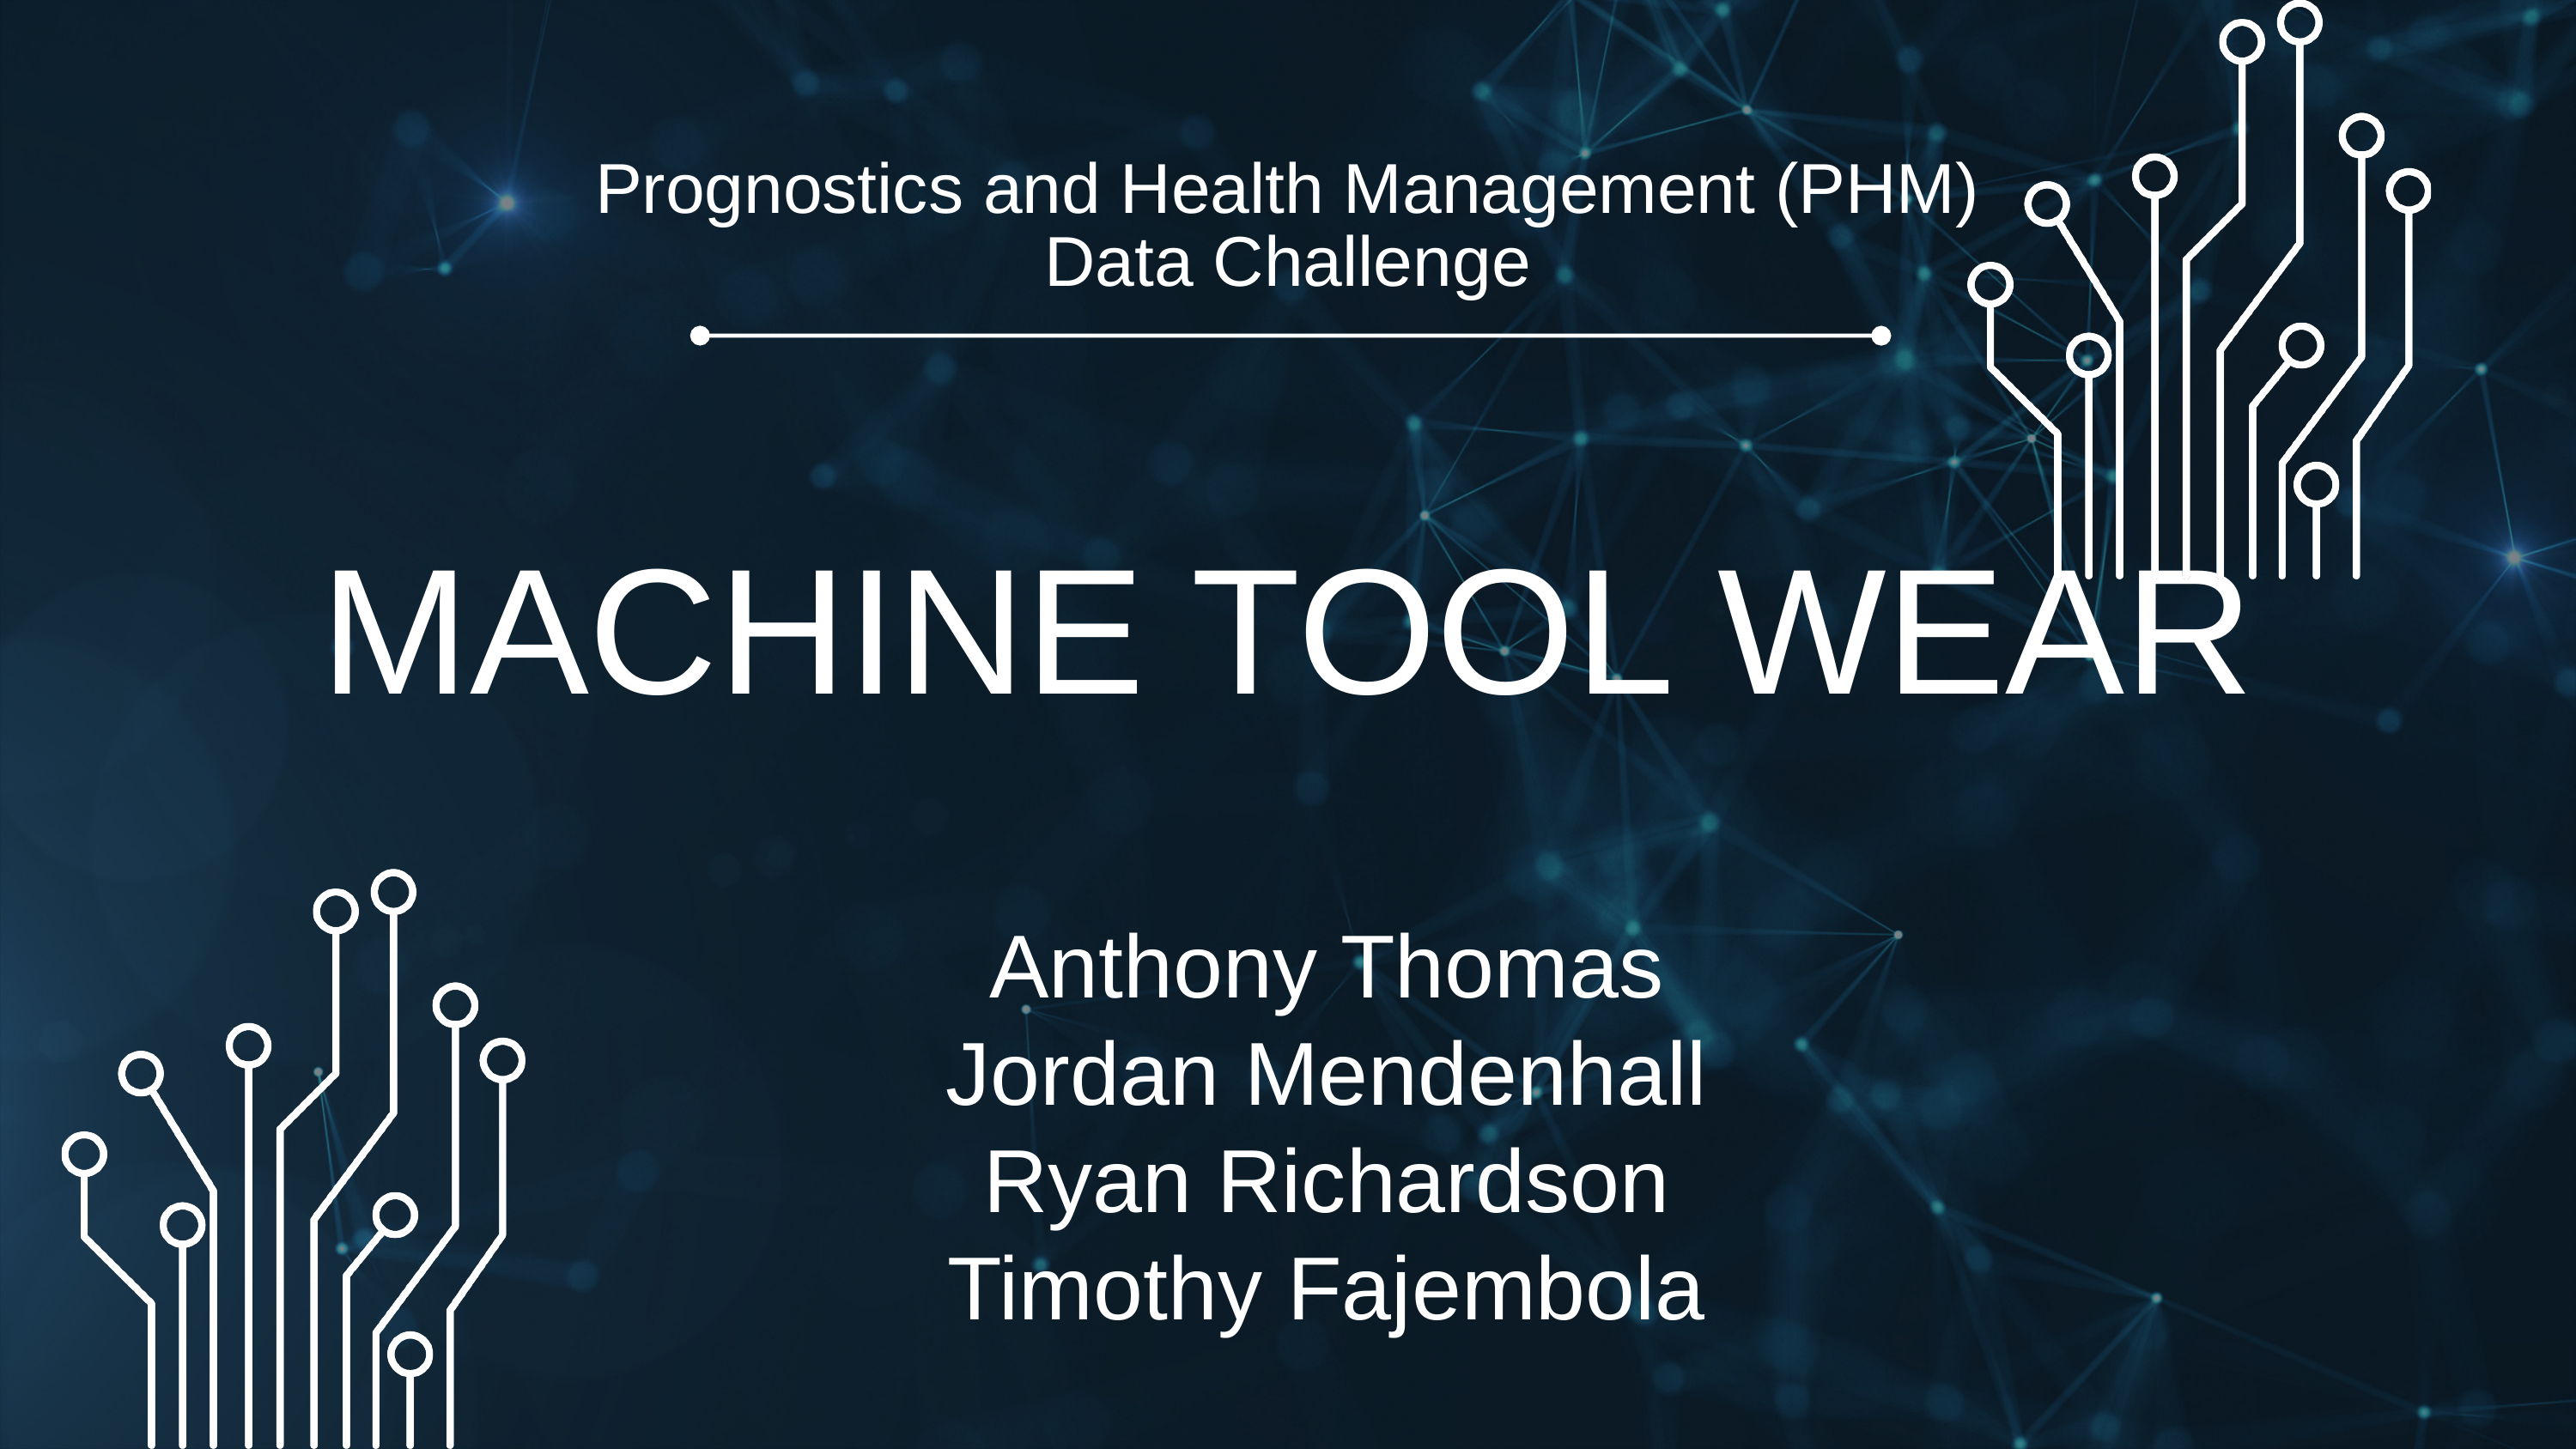

Prognostics and Health Management (PHM) Data Challenge

MACHINE TOOL WEAR

Anthony Thomas
Jordan Mendenhall
Ryan Richardson
Timothy Fajembola